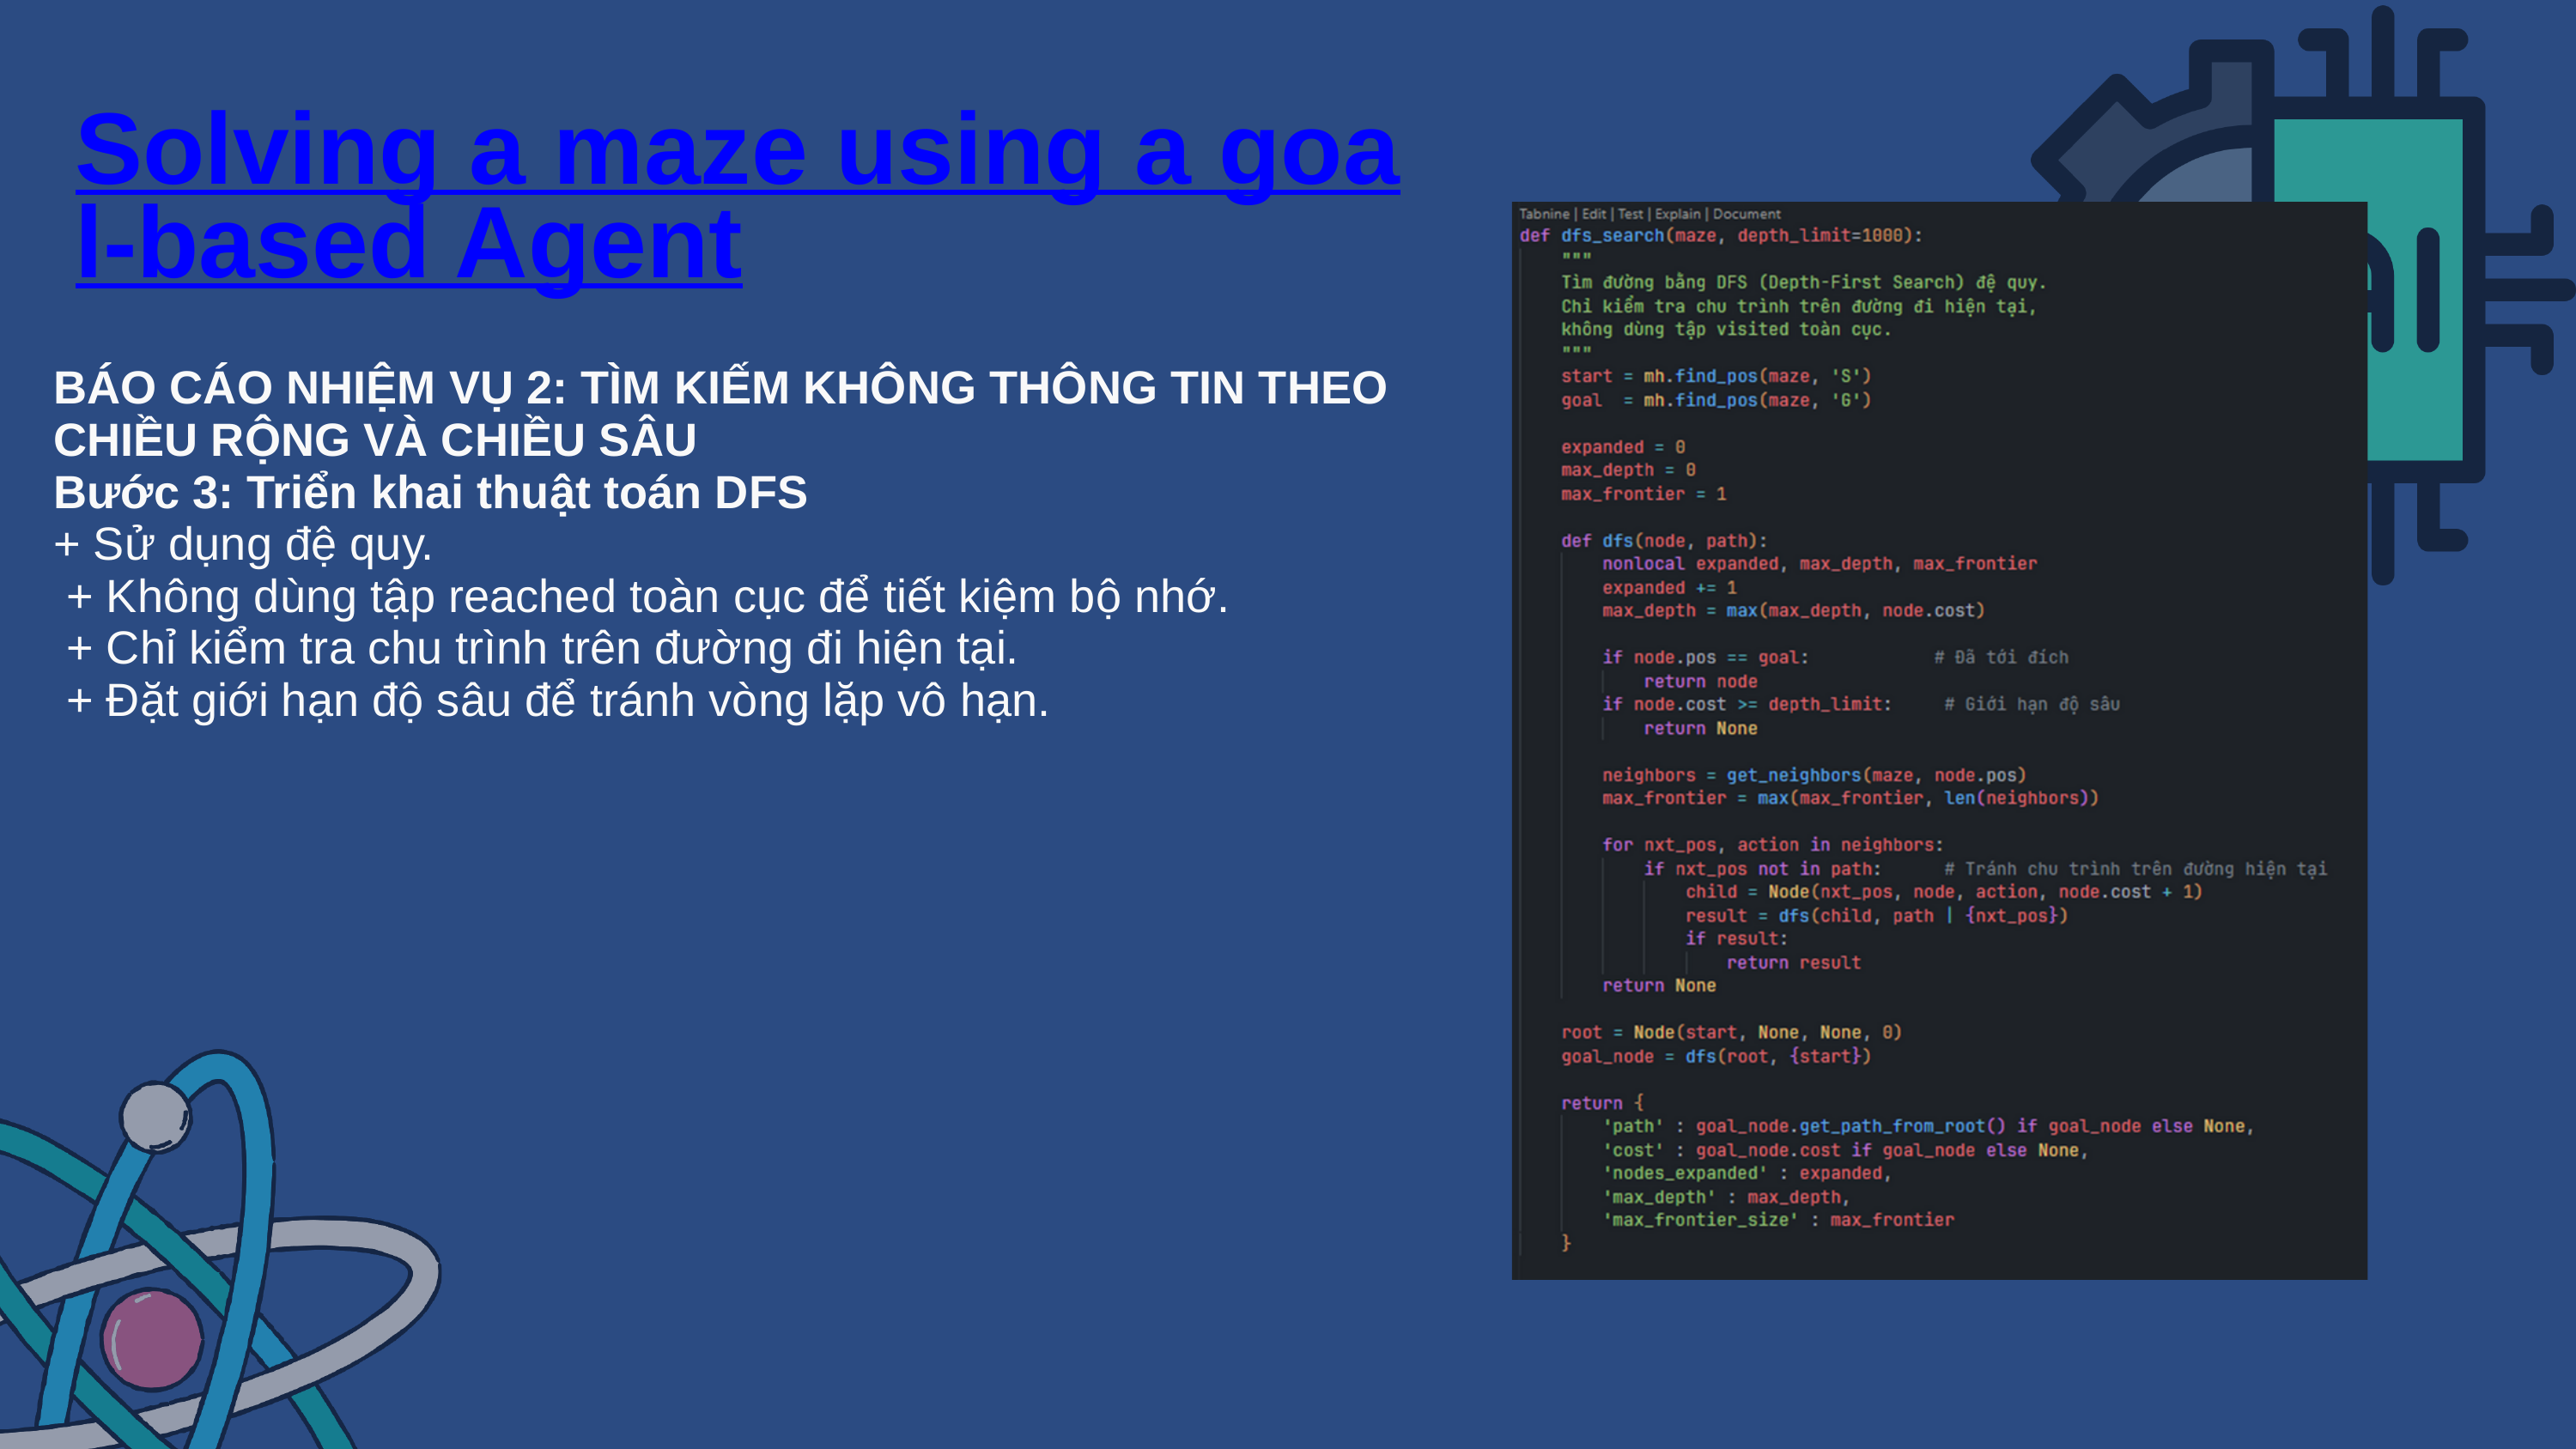

Solving a maze using a goal-based Agent

BÁO CÁO NHIỆM VỤ 2: TÌM KIẾM KHÔNG THÔNG TIN THEO CHIỀU RỘNG VÀ CHIỀU SÂU
Bước 3: Triển khai thuật toán DFS
+ Sử dụng đệ quy.
 + Không dùng tập reached toàn cục để tiết kiệm bộ nhớ.
 + Chỉ kiểm tra chu trình trên đường đi hiện tại.
 + Đặt giới hạn độ sâu để tránh vòng lặp vô hạn.